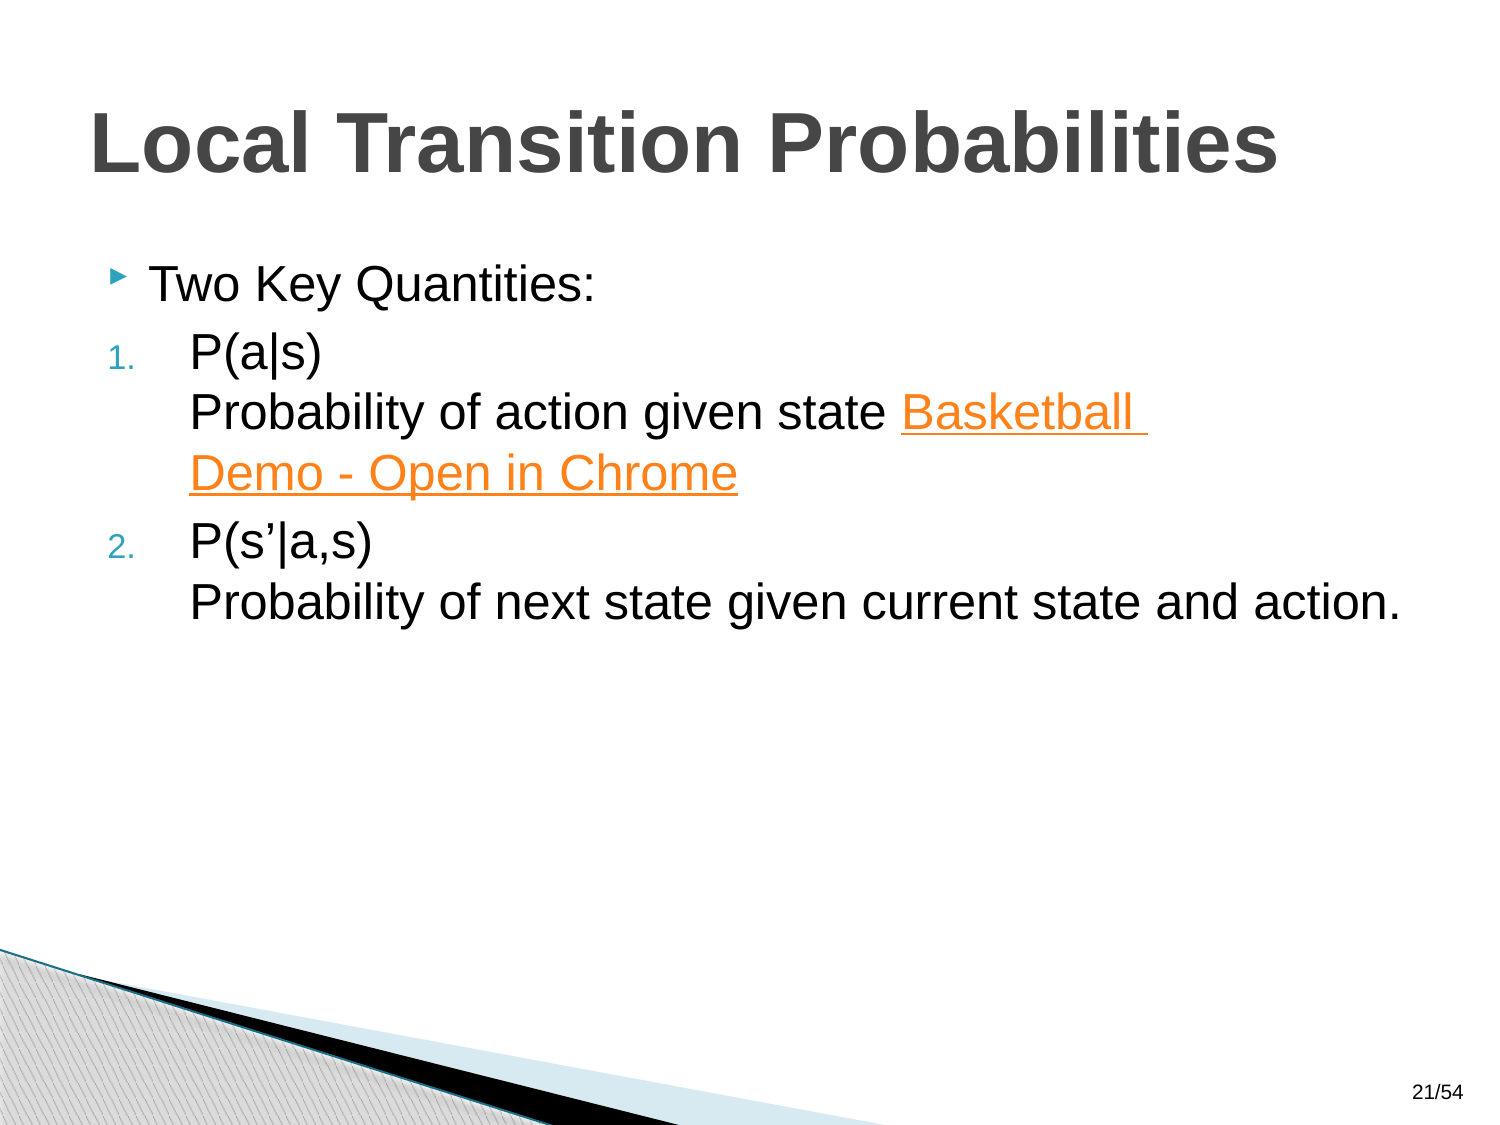

# Local Transition Probabilities
Two Key Quantities:
P(a|s)
Probability of action given state Basketball Demo - Open in Chrome
P(s’|a,s)
Probability of next state given current state and action.
21/54